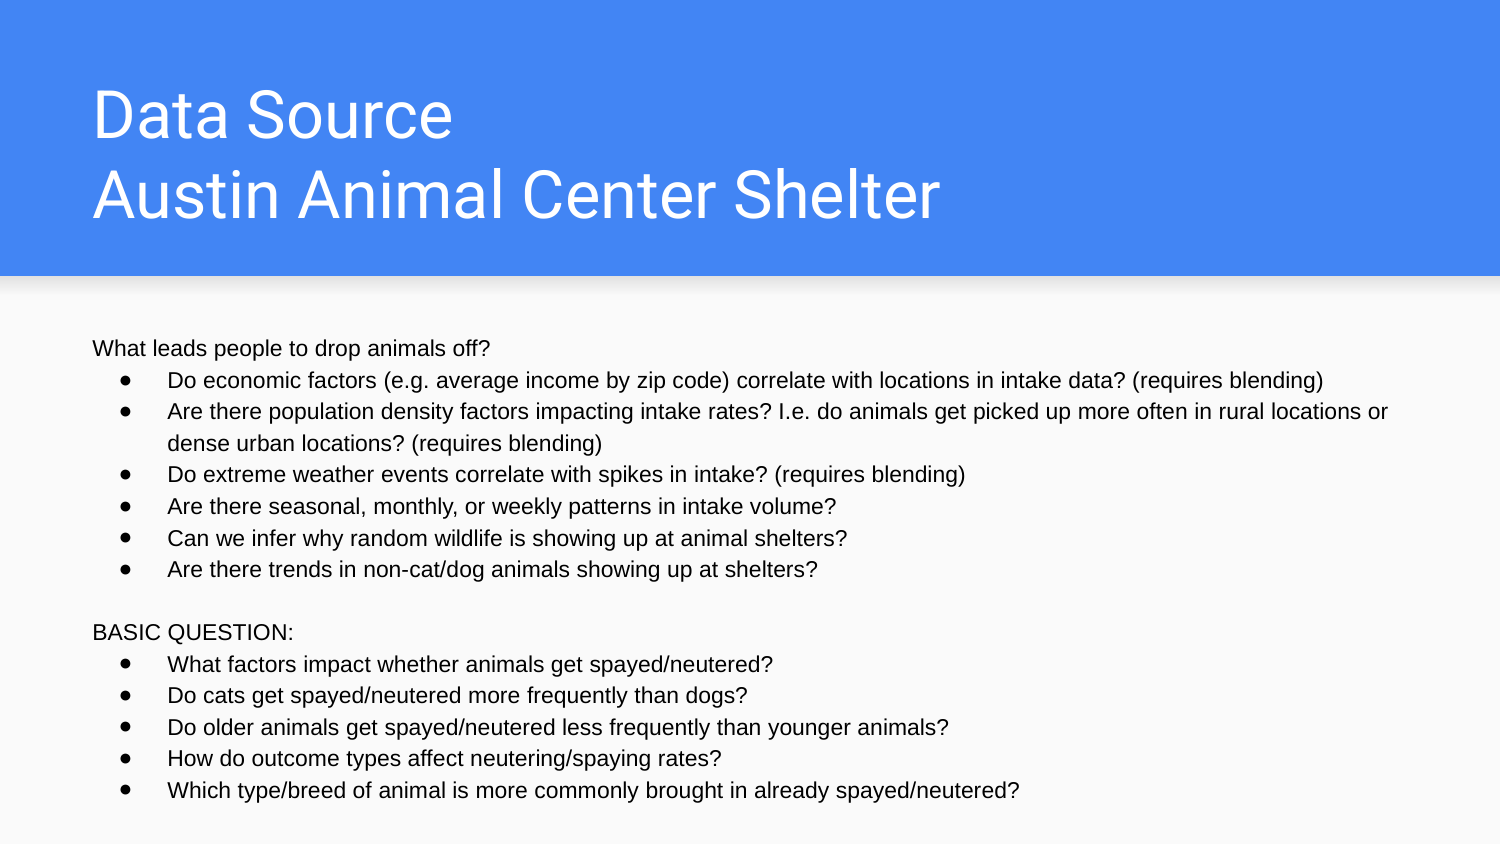

# Data Source
Austin Animal Center Shelter
What leads people to drop animals off?
Do economic factors (e.g. average income by zip code) correlate with locations in intake data? (requires blending)
Are there population density factors impacting intake rates? I.e. do animals get picked up more often in rural locations or dense urban locations? (requires blending)
Do extreme weather events correlate with spikes in intake? (requires blending)
Are there seasonal, monthly, or weekly patterns in intake volume?
Can we infer why random wildlife is showing up at animal shelters?
Are there trends in non-cat/dog animals showing up at shelters?

BASIC QUESTION:
What factors impact whether animals get spayed/neutered?
Do cats get spayed/neutered more frequently than dogs?
Do older animals get spayed/neutered less frequently than younger animals?
How do outcome types affect neutering/spaying rates?
Which type/breed of animal is more commonly brought in already spayed/neutered?